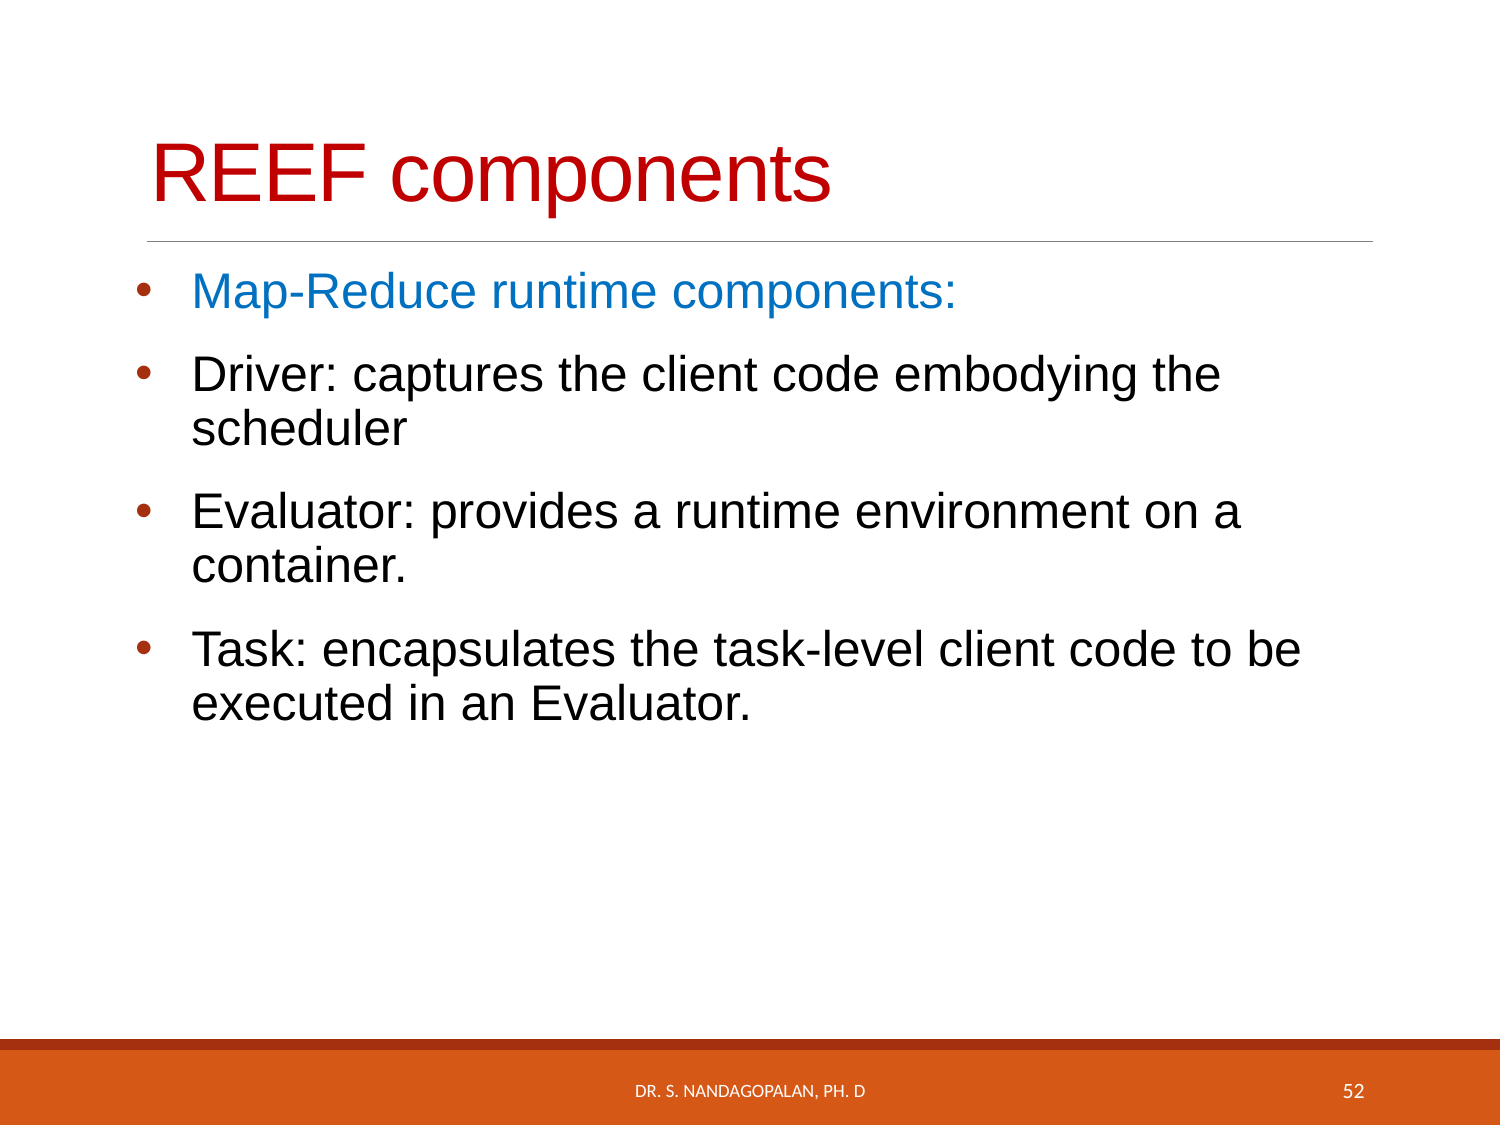

# REEF components
Map-Reduce runtime components:
Driver: captures the client code embodying the scheduler
Evaluator: provides a runtime environment on a container.
Task: encapsulates the task-level client code to be executed in an Evaluator.

Dr. S. Nandagopalan, Ph. D
52